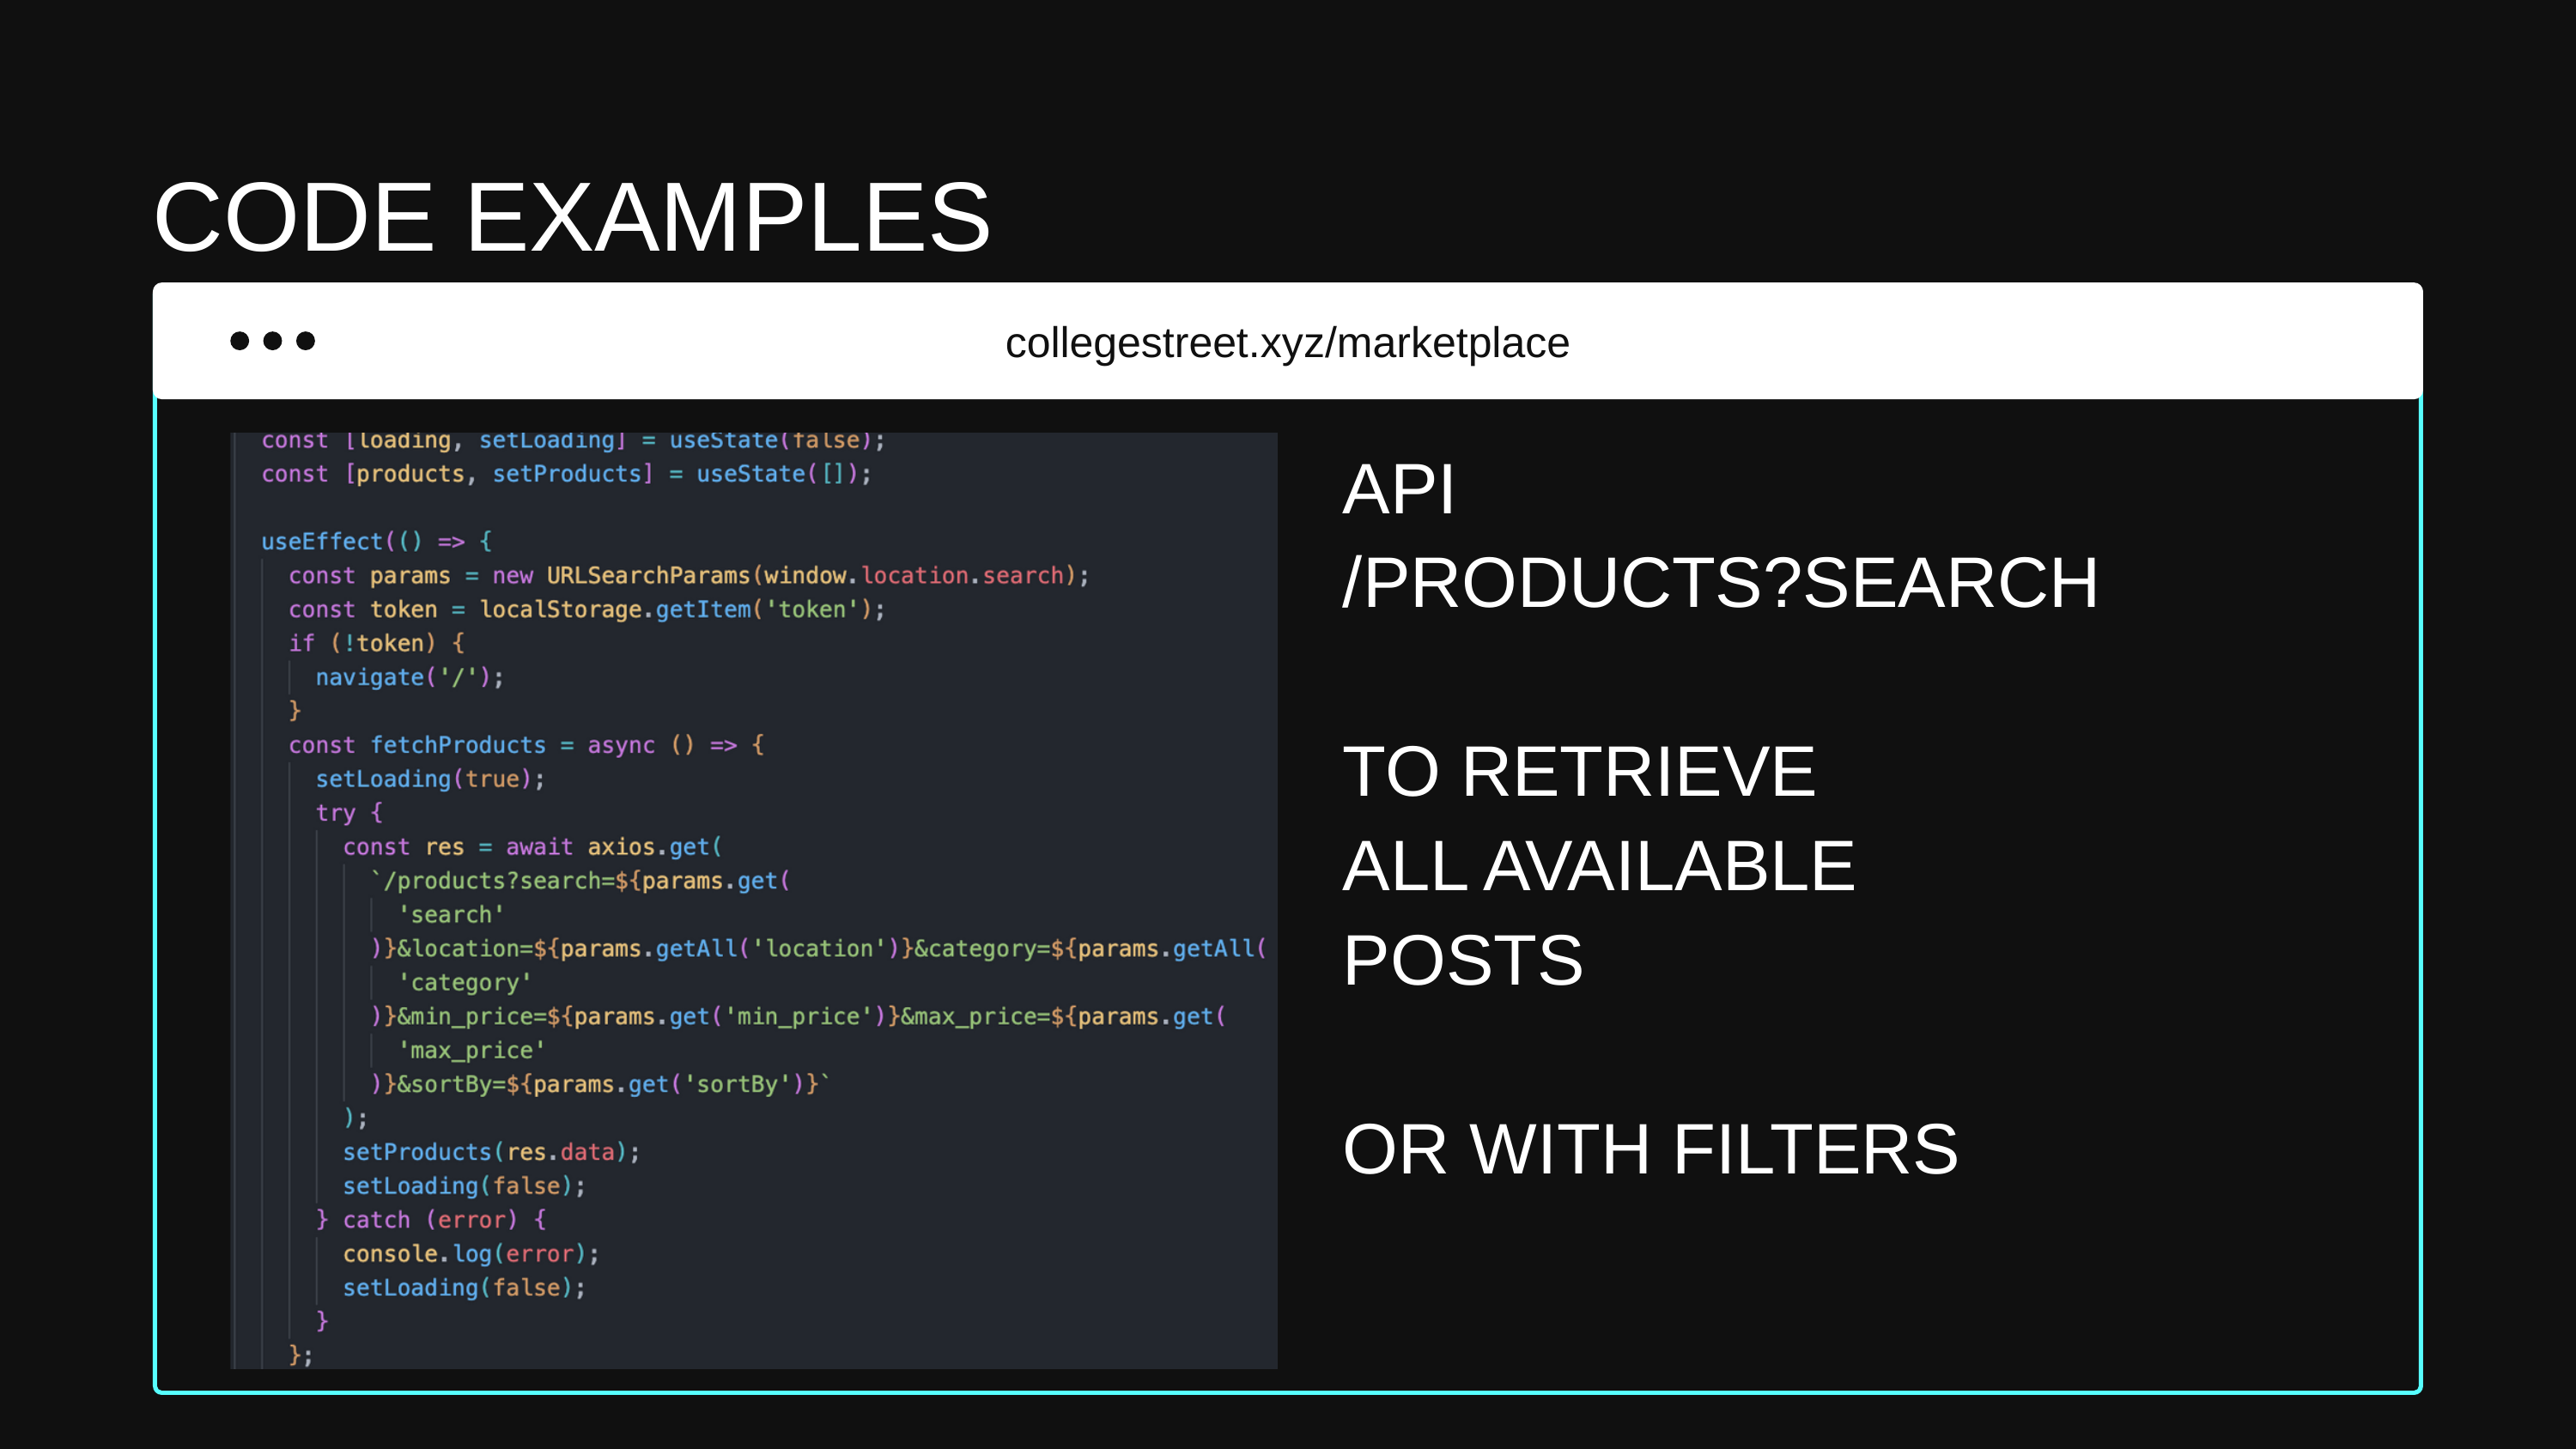

CODE EXAMPLES

collegestreet.xyz/marketplace

API
/PRODUCTS?SEARCH

TO RETRIEVE
ALL AVAILABLE
POSTS

OR WITH FILTERS